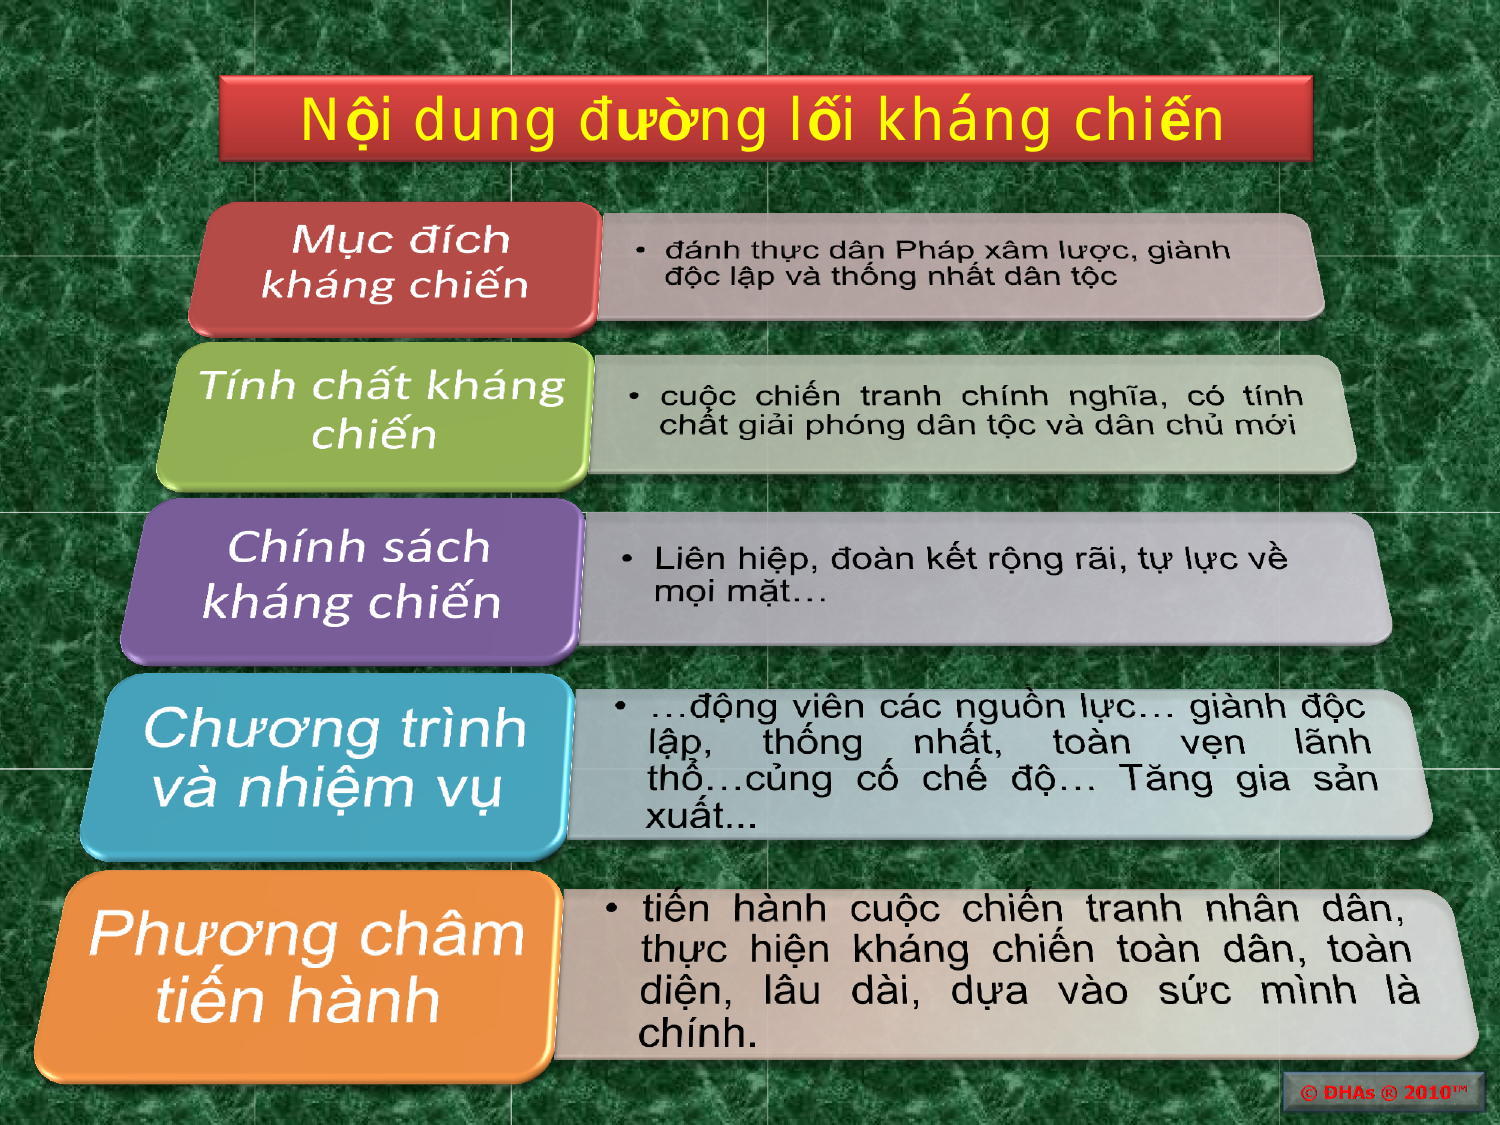

# Nội dung đường lối kháng chiến